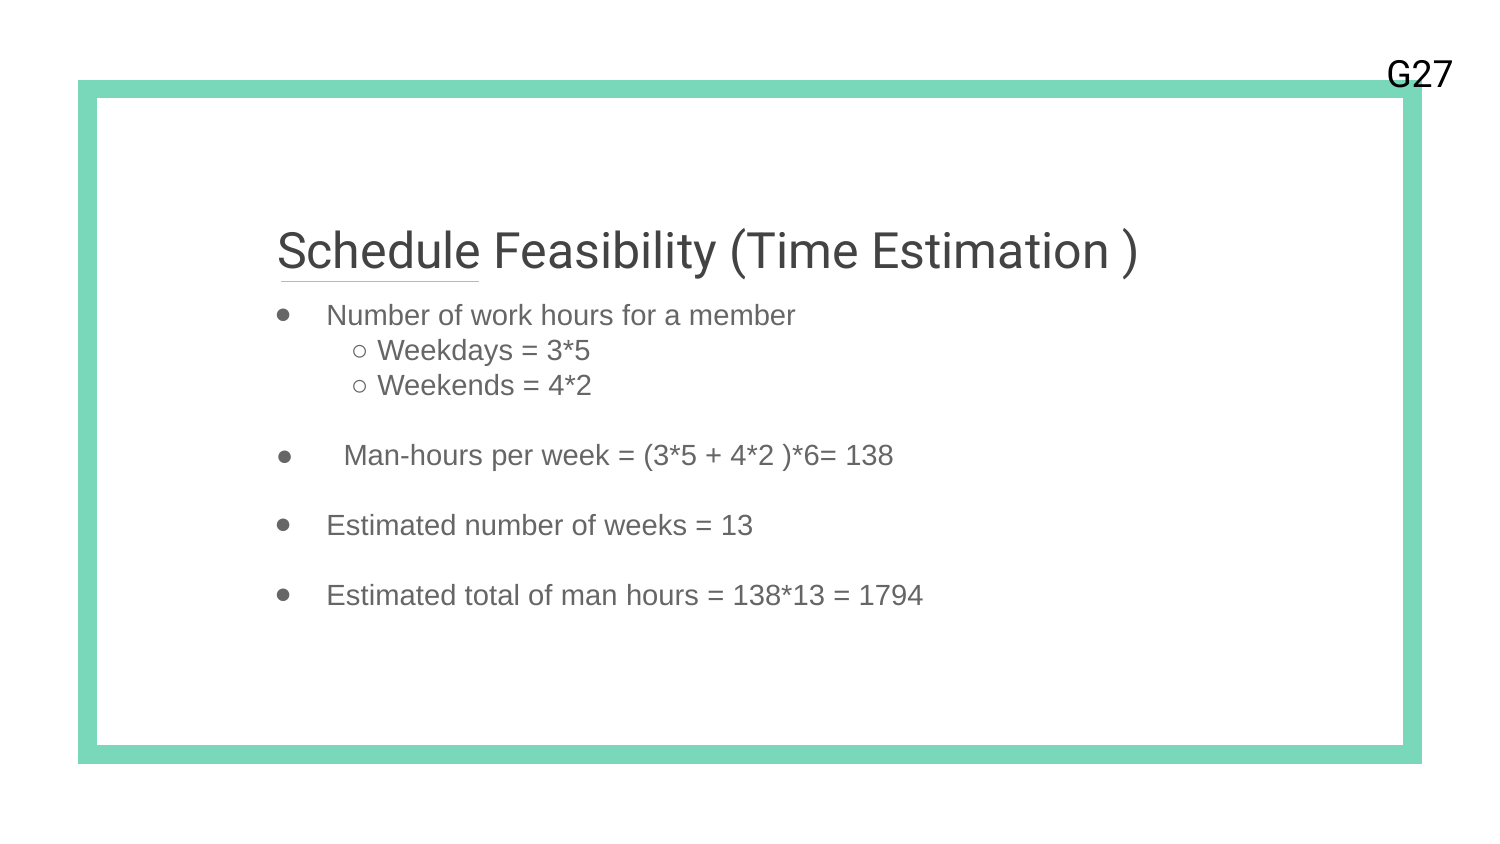

G27
# Schedule Feasibility (Time Estimation )
Number of work hours for a member
   ○ Weekdays = 3*5
   ○ Weekends = 4*2

   ●      Man-hours per week = (3*5 + 4*2 )*6= 138

Estimated number of weeks = 13

Estimated total of man hours = 138*13 = 1794